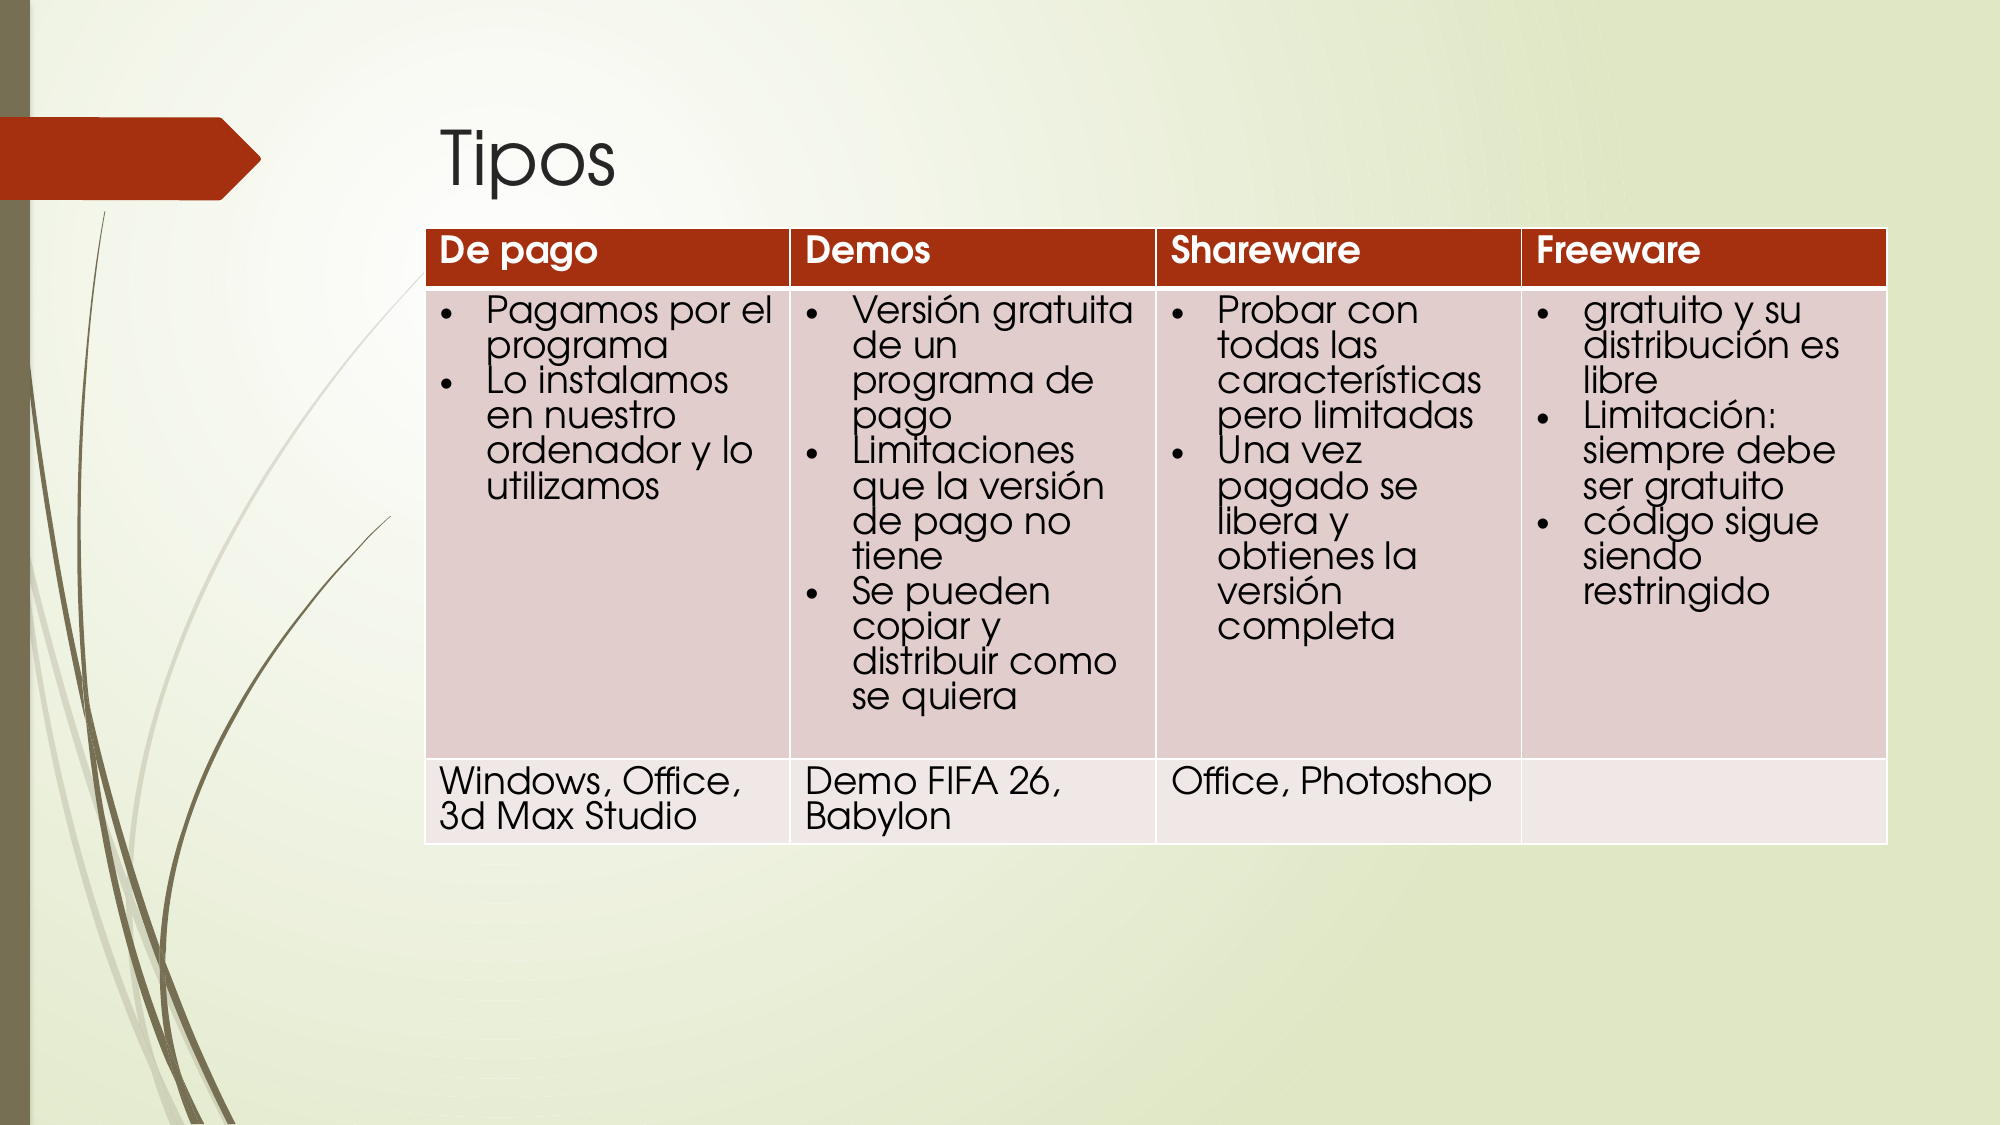

# Tipos
| De pago | Demos | Shareware | Freeware |
| --- | --- | --- | --- |
| Pagamos por el programa Lo instalamos en nuestro ordenador y lo utilizamos | Versión gratuita de un programa de pago Limitaciones que la versión de pago no tiene Se pueden copiar y distribuir como se quiera | Probar con todas las características pero limitadas Una vez pagado se libera y obtienes la versión completa | gratuito y su distribución es libre Limitación: siempre debe ser gratuito código sigue siendo restringido |
| Windows, Office, 3d Max Studio | Demo FIFA 26, Babylon | Office, Photoshop |  |